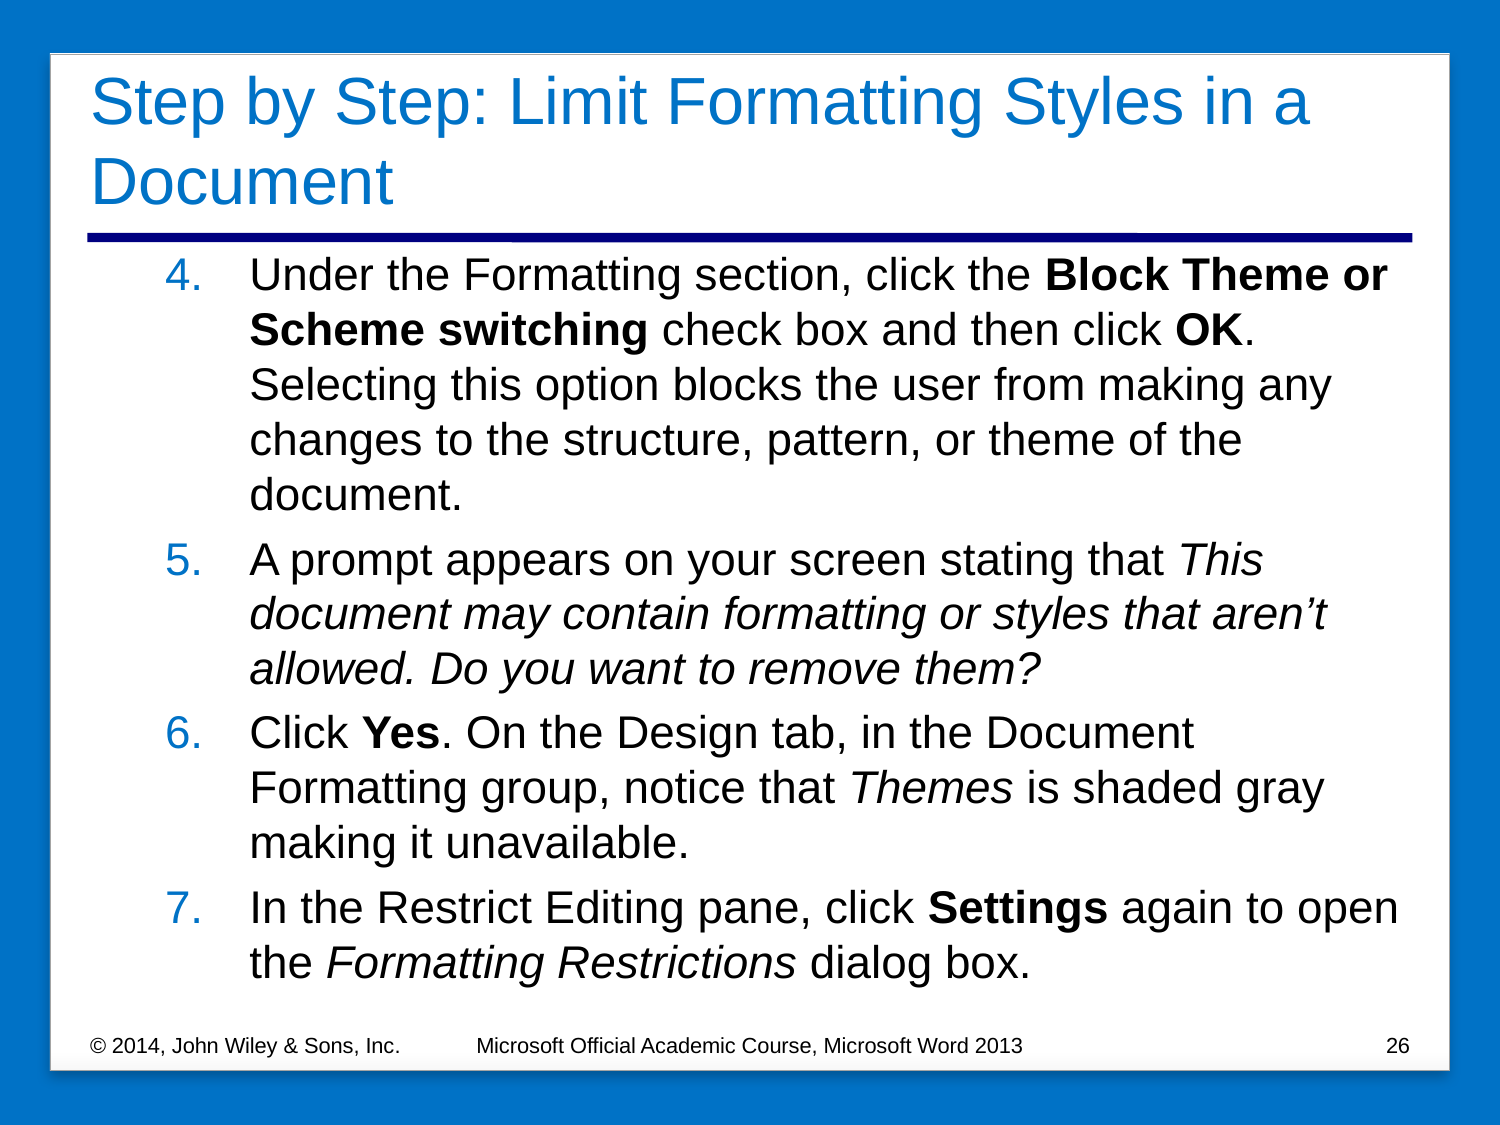

# Step by Step: Limit Formatting Styles in a Document
Under the Formatting section, click the Block Theme or Scheme switching check box and then click OK. Selecting this option blocks the user from making any changes to the structure, pattern, or theme of the document.
A prompt appears on your screen stating that This document may contain formatting or styles that aren’t allowed. Do you want to remove them?
Click Yes. On the Design tab, in the Document Formatting group, notice that Themes is shaded gray making it unavailable.
In the Restrict Editing pane, click Settings again to open the Formatting Restrictions dialog box.
© 2014, John Wiley & Sons, Inc.
Microsoft Official Academic Course, Microsoft Word 2013
26